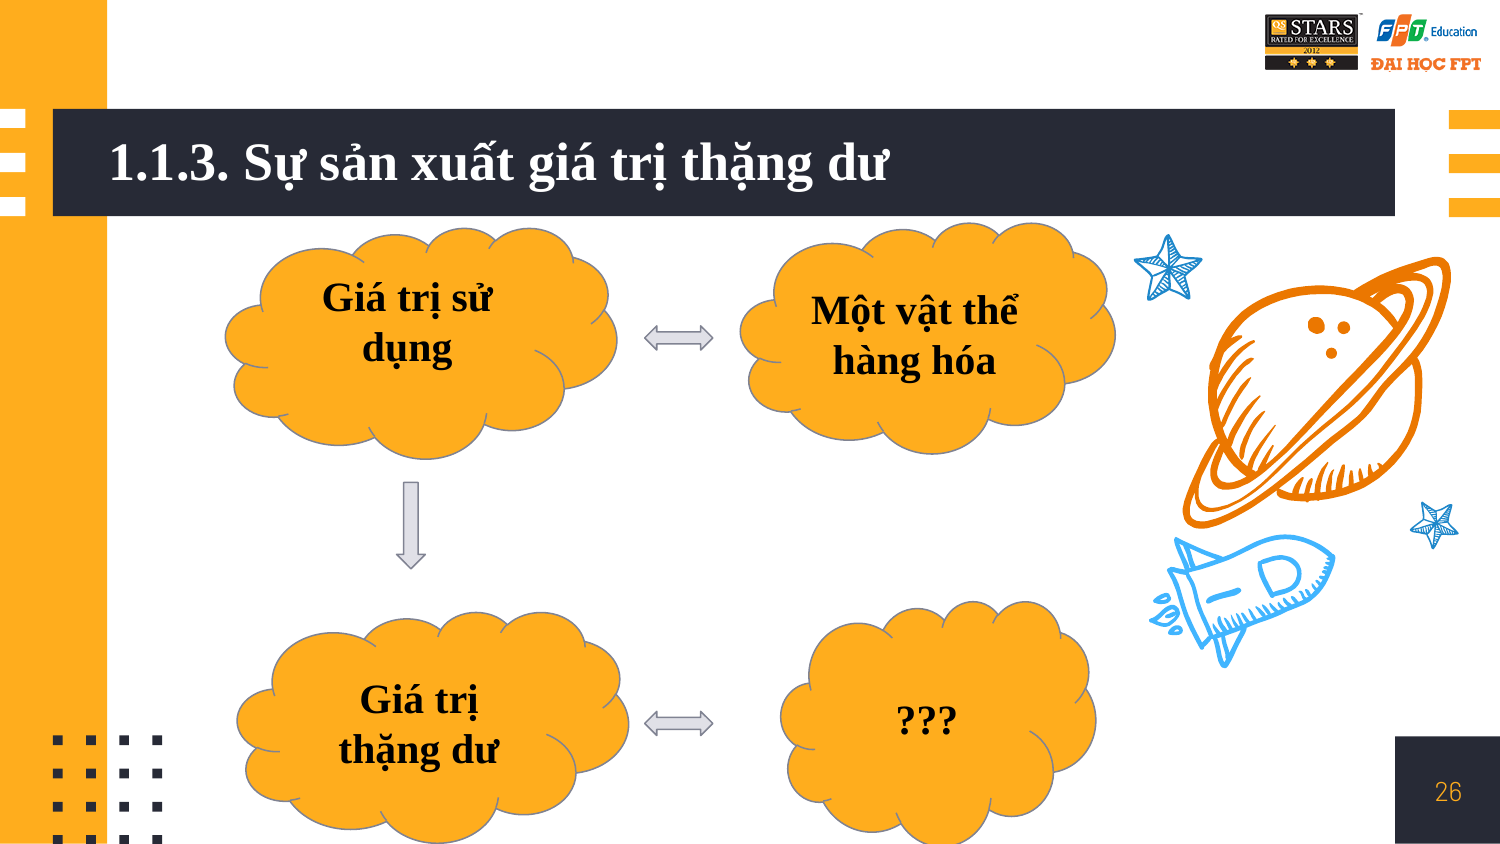

# 1.1.3. Sự sản xuất giá trị thặng dư
Một vật thể hàng hóa
Giá trị sử dụng

???
Giá trị thặng dư

26